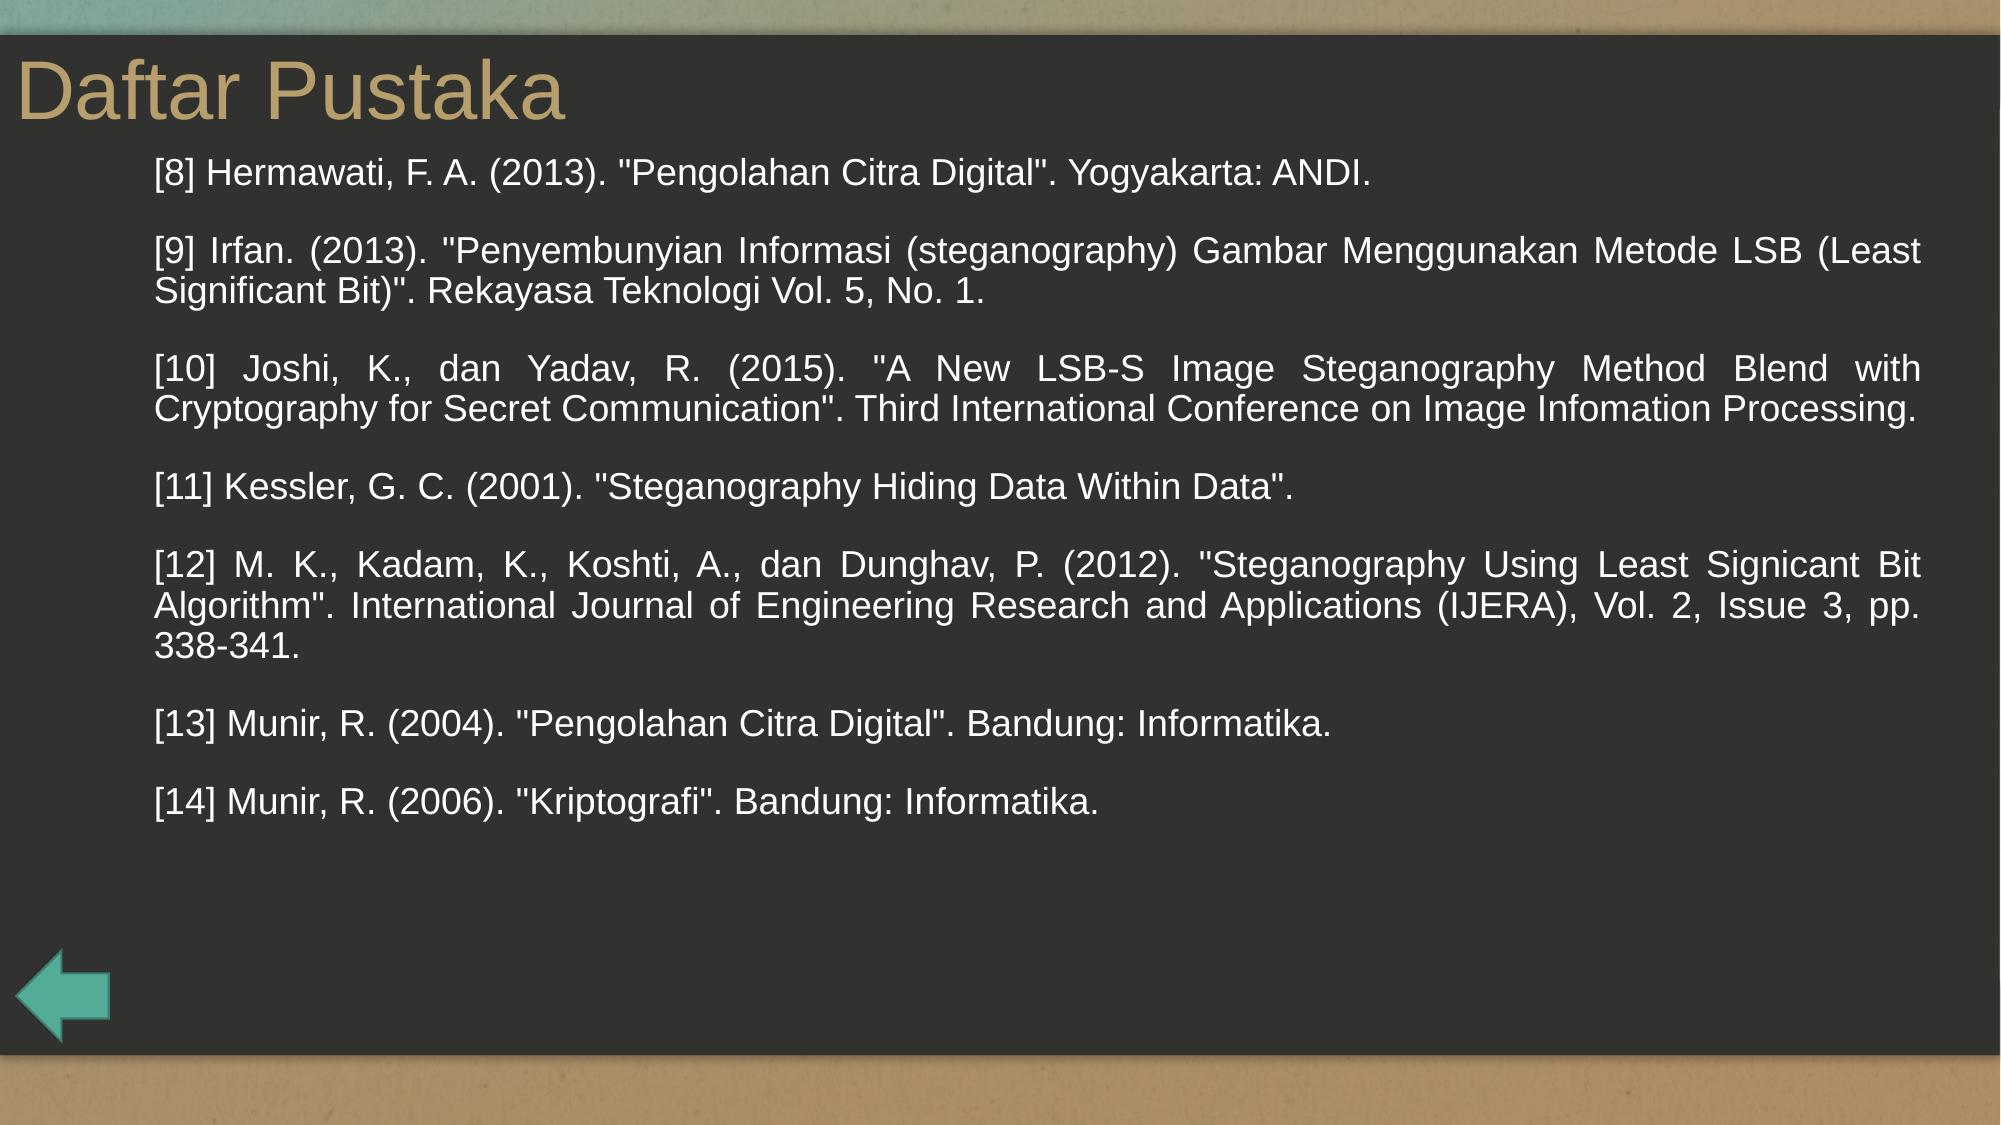

# Daftar Pustaka
[8] Hermawati, F. A. (2013). "Pengolahan Citra Digital". Yogyakarta: ANDI.
[9] Irfan. (2013). "Penyembunyian Informasi (steganography) Gambar Menggunakan Metode LSB (Least Significant Bit)". Rekayasa Teknologi Vol. 5, No. 1.
[10] Joshi, K., dan Yadav, R. (2015). "A New LSB-S Image Steganography Method Blend with Cryptography for Secret Communication". Third International Conference on Image Infomation Processing.
[11] Kessler, G. C. (2001). "Steganography Hiding Data Within Data".
[12] M. K., Kadam, K., Koshti, A., dan Dunghav, P. (2012). "Steganography Using Least Signicant Bit Algorithm". International Journal of Engineering Research and Applications (IJERA), Vol. 2, Issue 3, pp. 338-341.
[13] Munir, R. (2004). "Pengolahan Citra Digital". Bandung: Informatika.
[14] Munir, R. (2006). "Kriptografi". Bandung: Informatika.